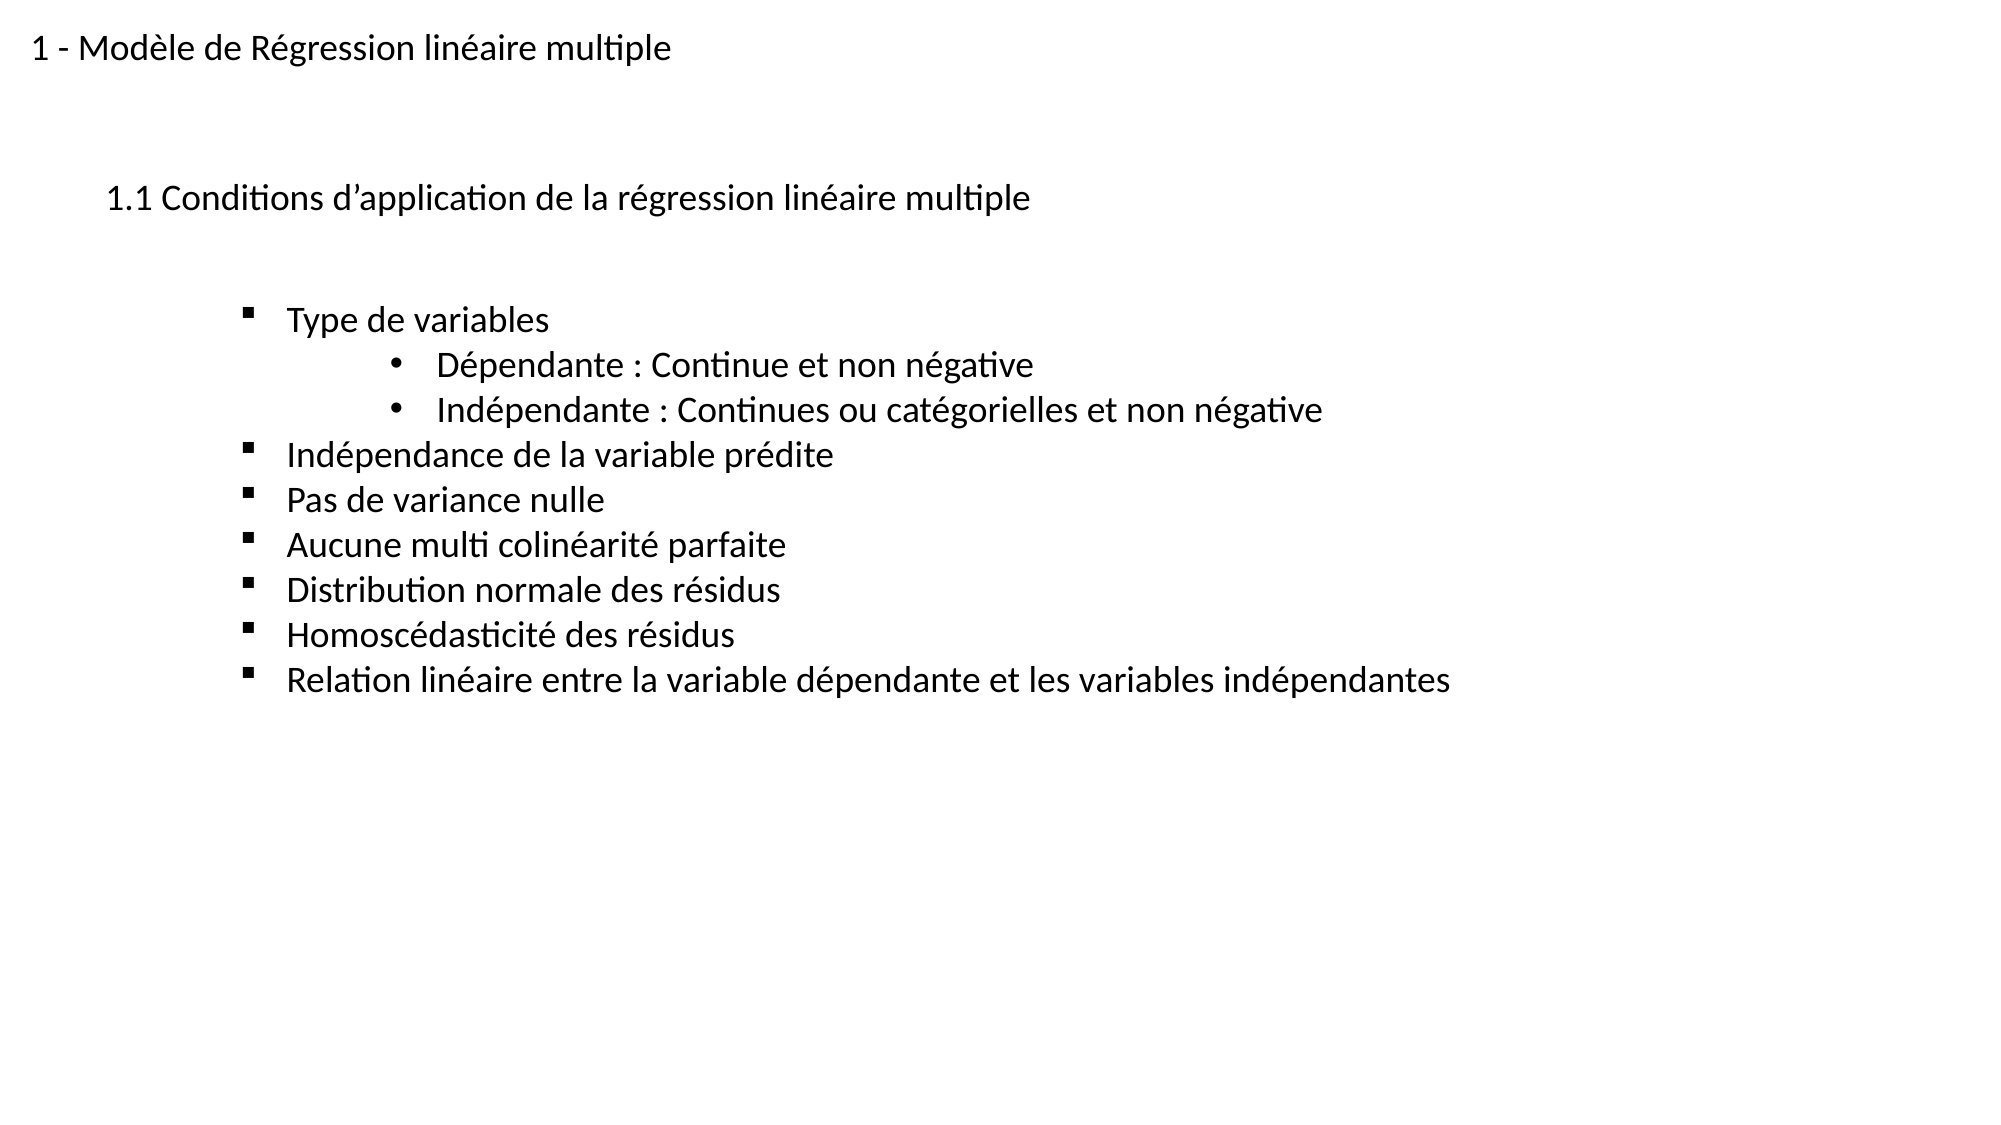

1 - Modèle de Régression linéaire multiple
1.1 Conditions d’application de la régression linéaire multiple
Type de variables
Dépendante : Continue et non négative
Indépendante : Continues ou catégorielles et non négative
Indépendance de la variable prédite
Pas de variance nulle
Aucune multi colinéarité parfaite
Distribution normale des résidus
Homoscédasticité des résidus
Relation linéaire entre la variable dépendante et les variables indépendantes